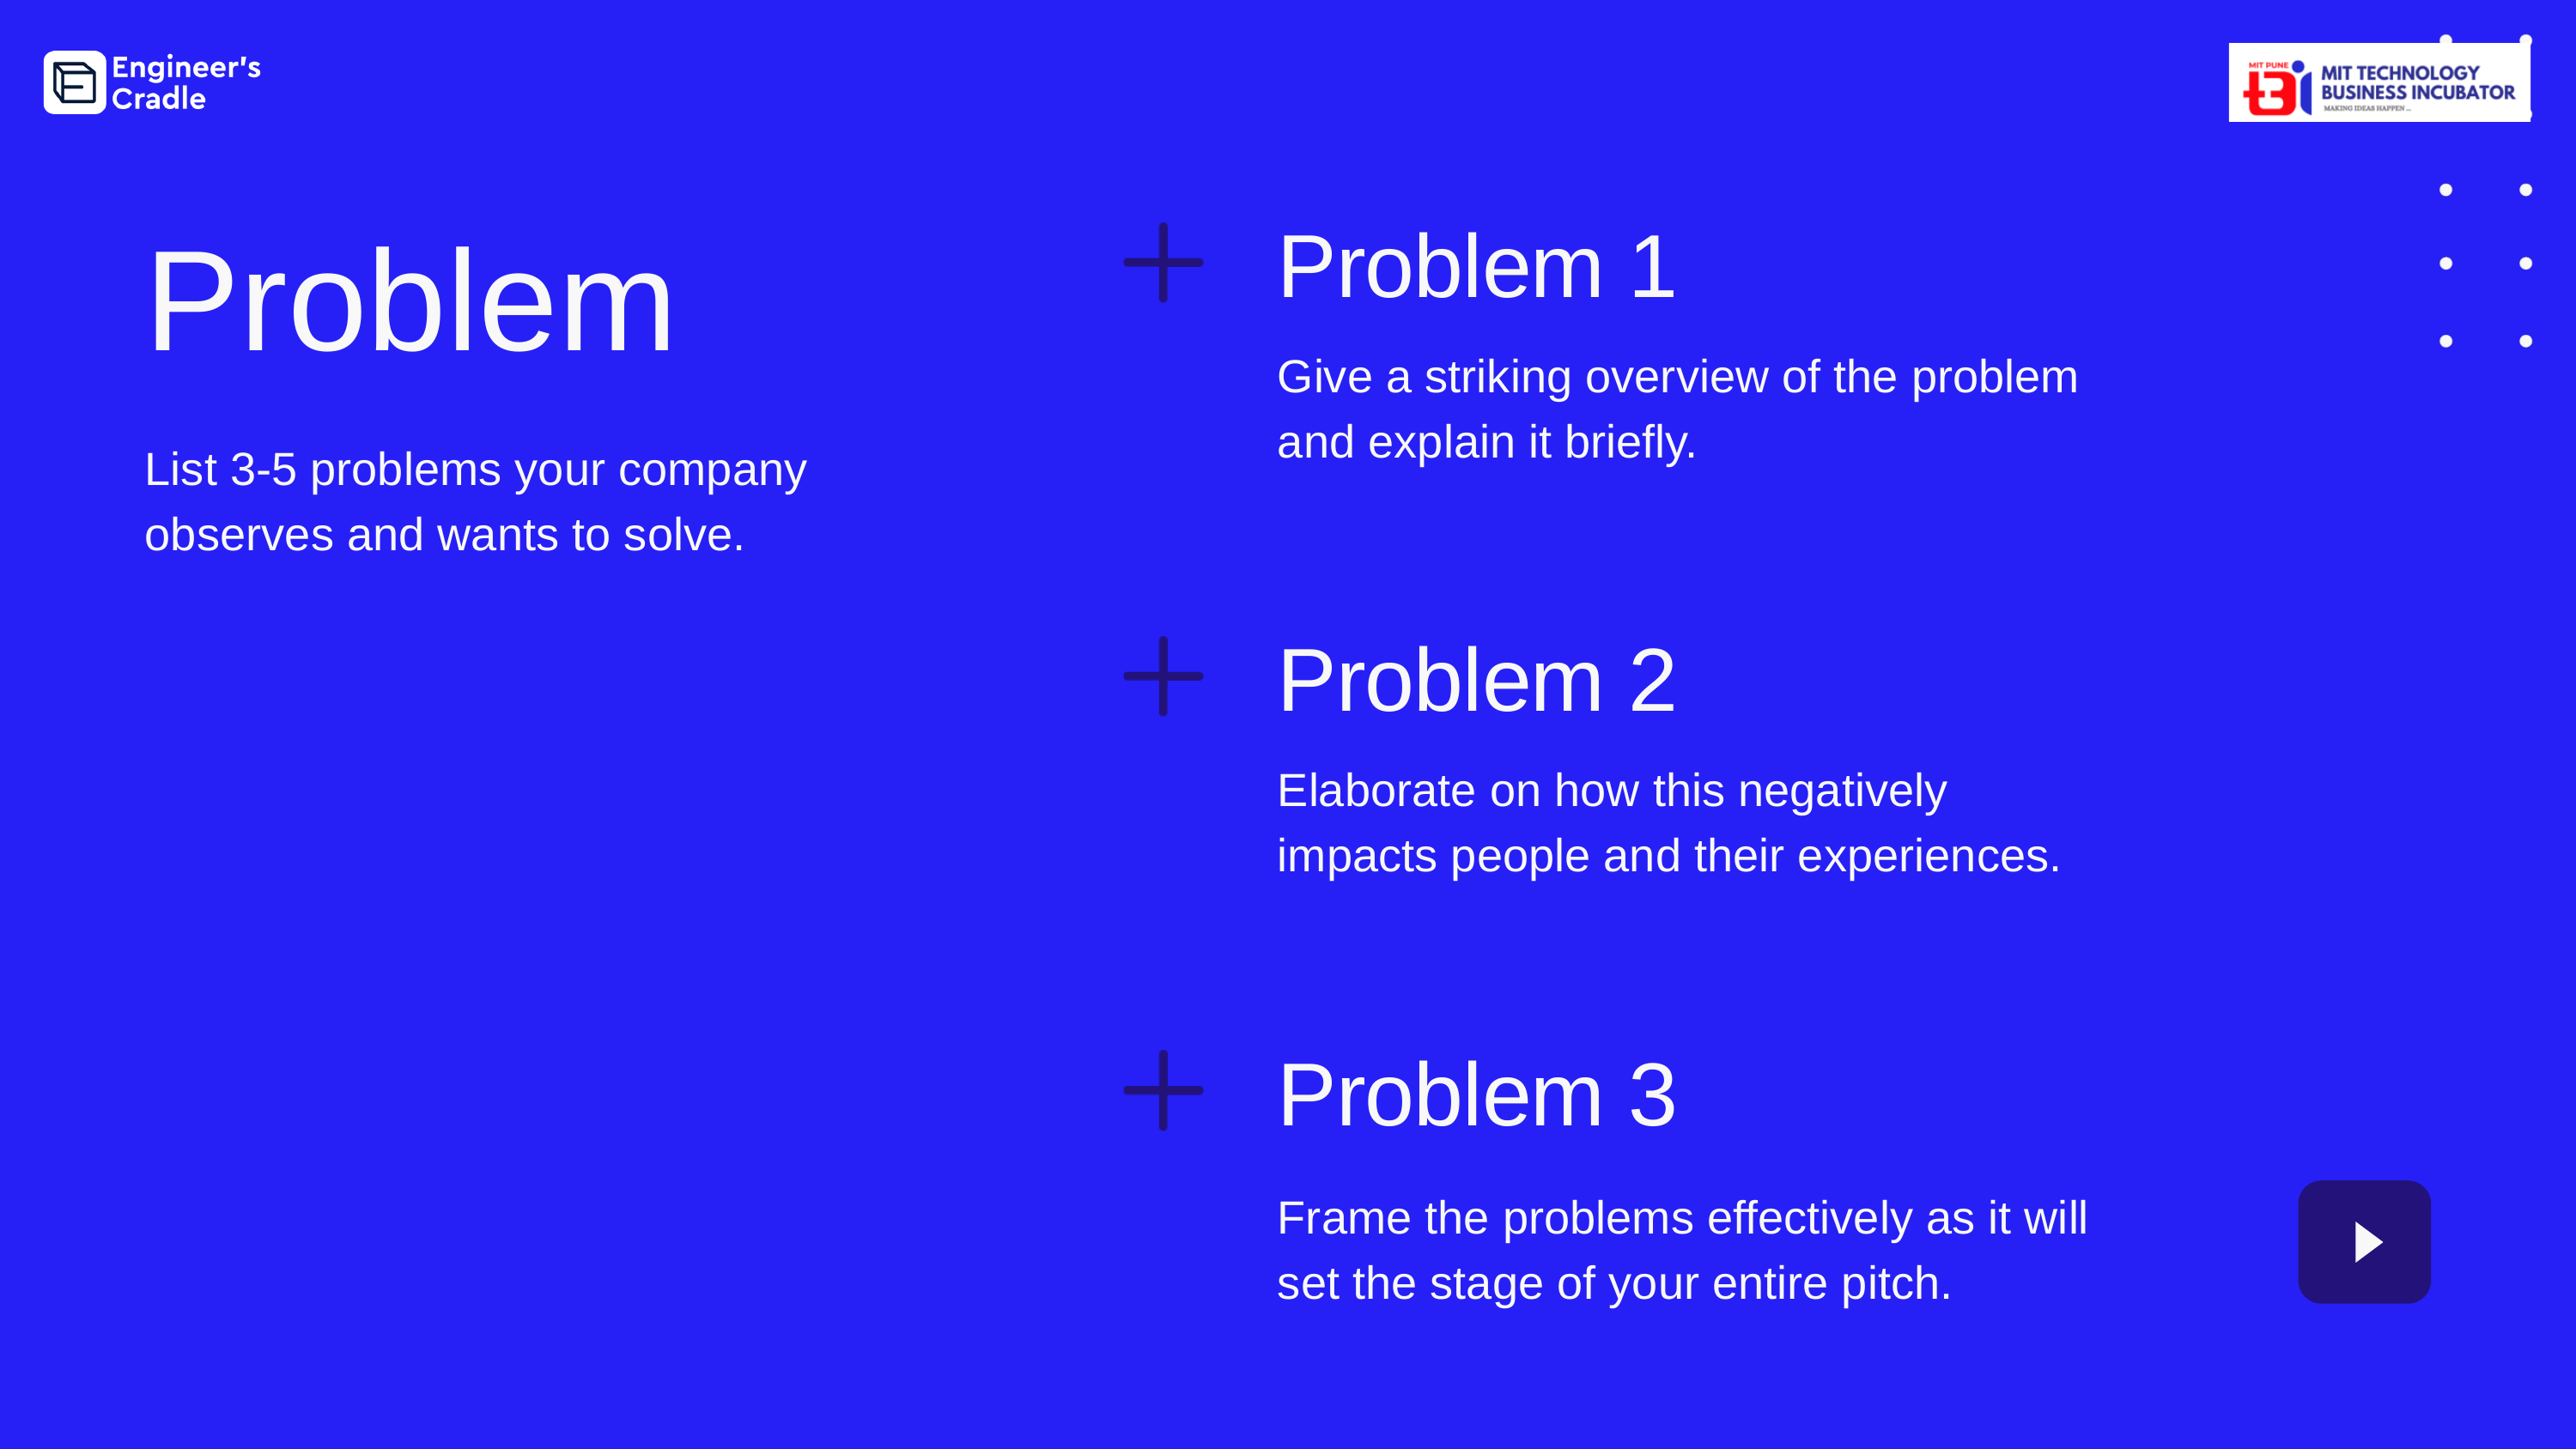

Problem
List 3-5 problems your company observes and wants to solve.
Problem 1
Give a striking overview of the problem and explain it briefly.

Problem 2
Elaborate on how this negatively impacts people and their experiences.

Problem 3
Frame the problems effectively as it will set the stage of your entire pitch.